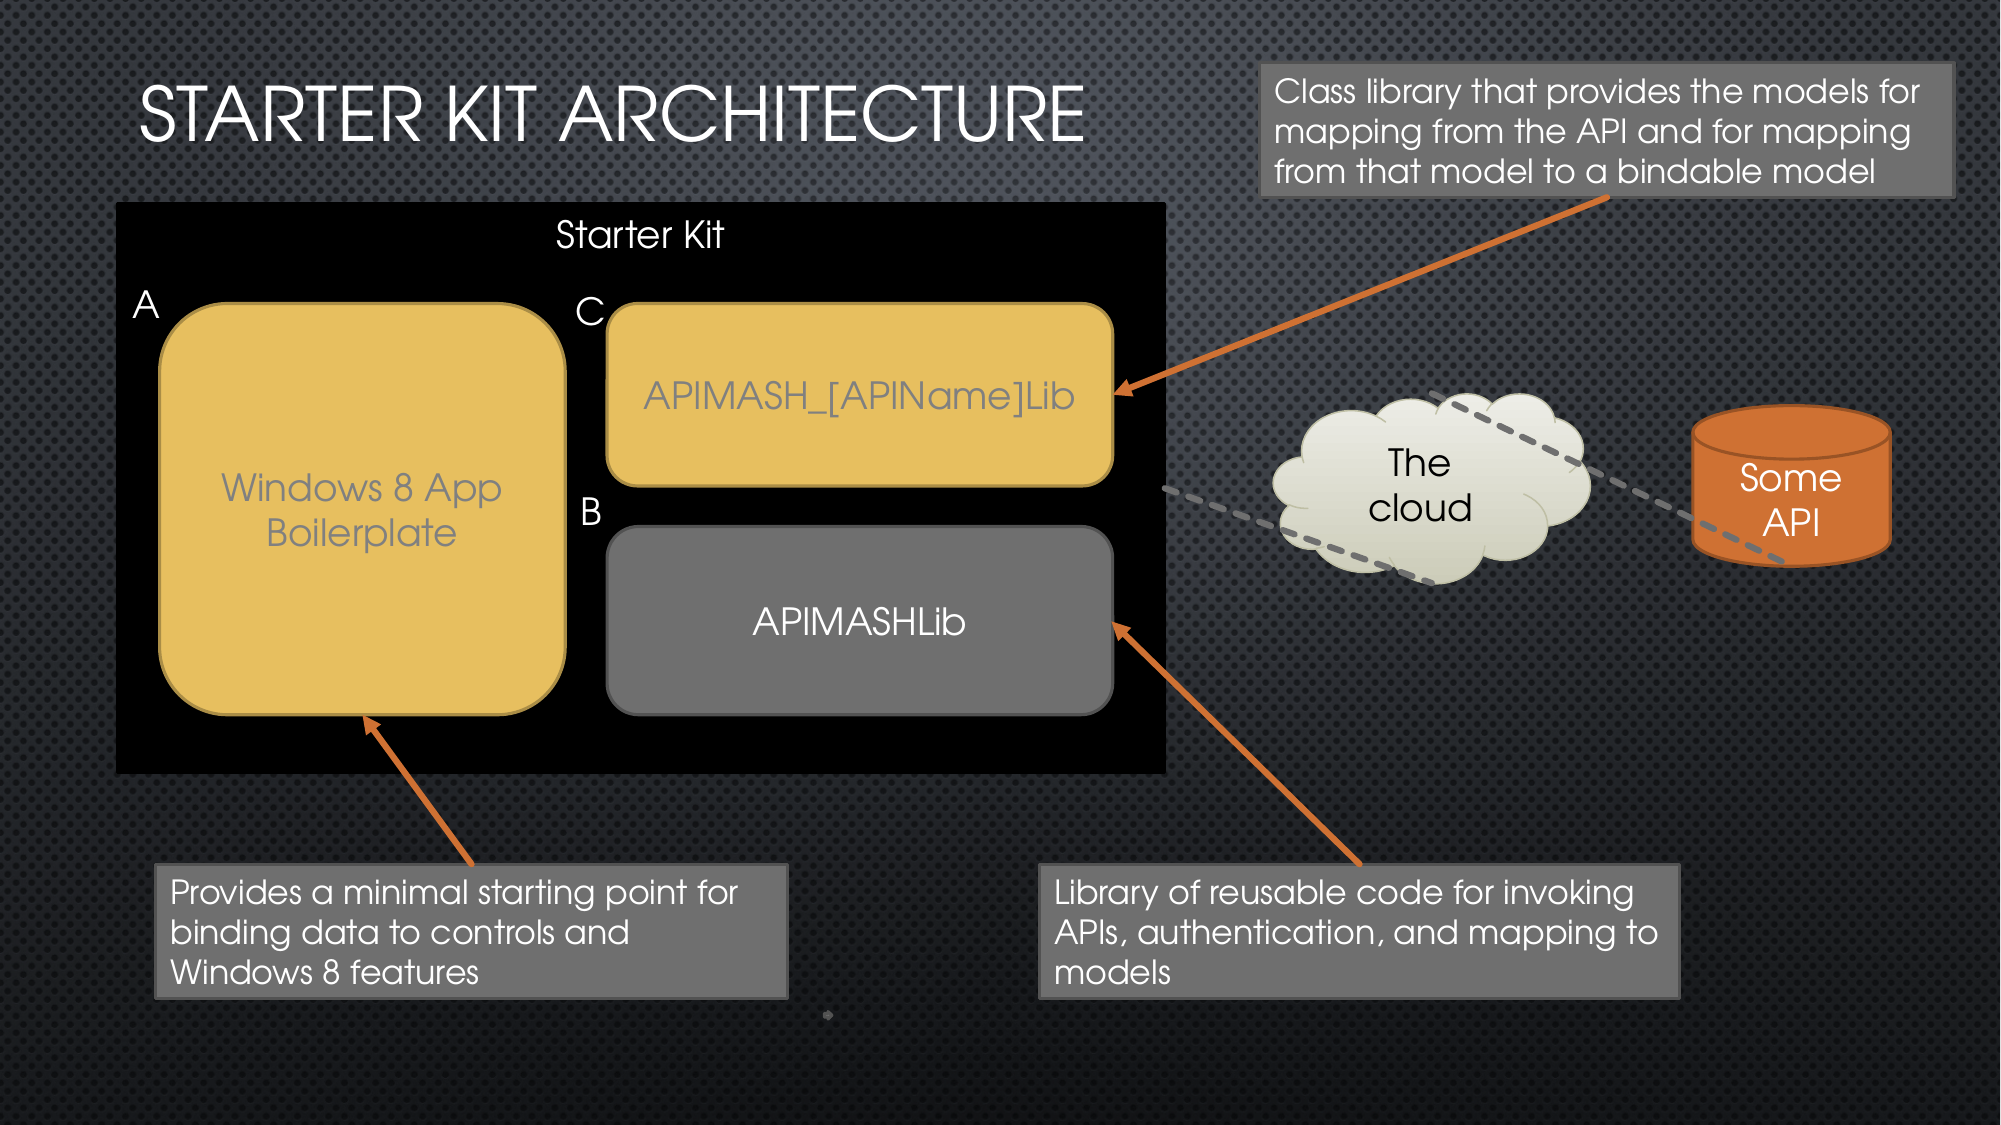

Starter Kit Architecture
Class library that provides the models for mapping from the API and for mapping from that model to a bindable model
Starter Kit
A
C
Windows 8 App Boilerplate
APIMASH_[APIName]Lib
The cloud
Some API
B
APIMASHLib
Provides a minimal starting point for binding data to controls and Windows 8 features
Library of reusable code for invoking APIs, authentication, and mapping to models